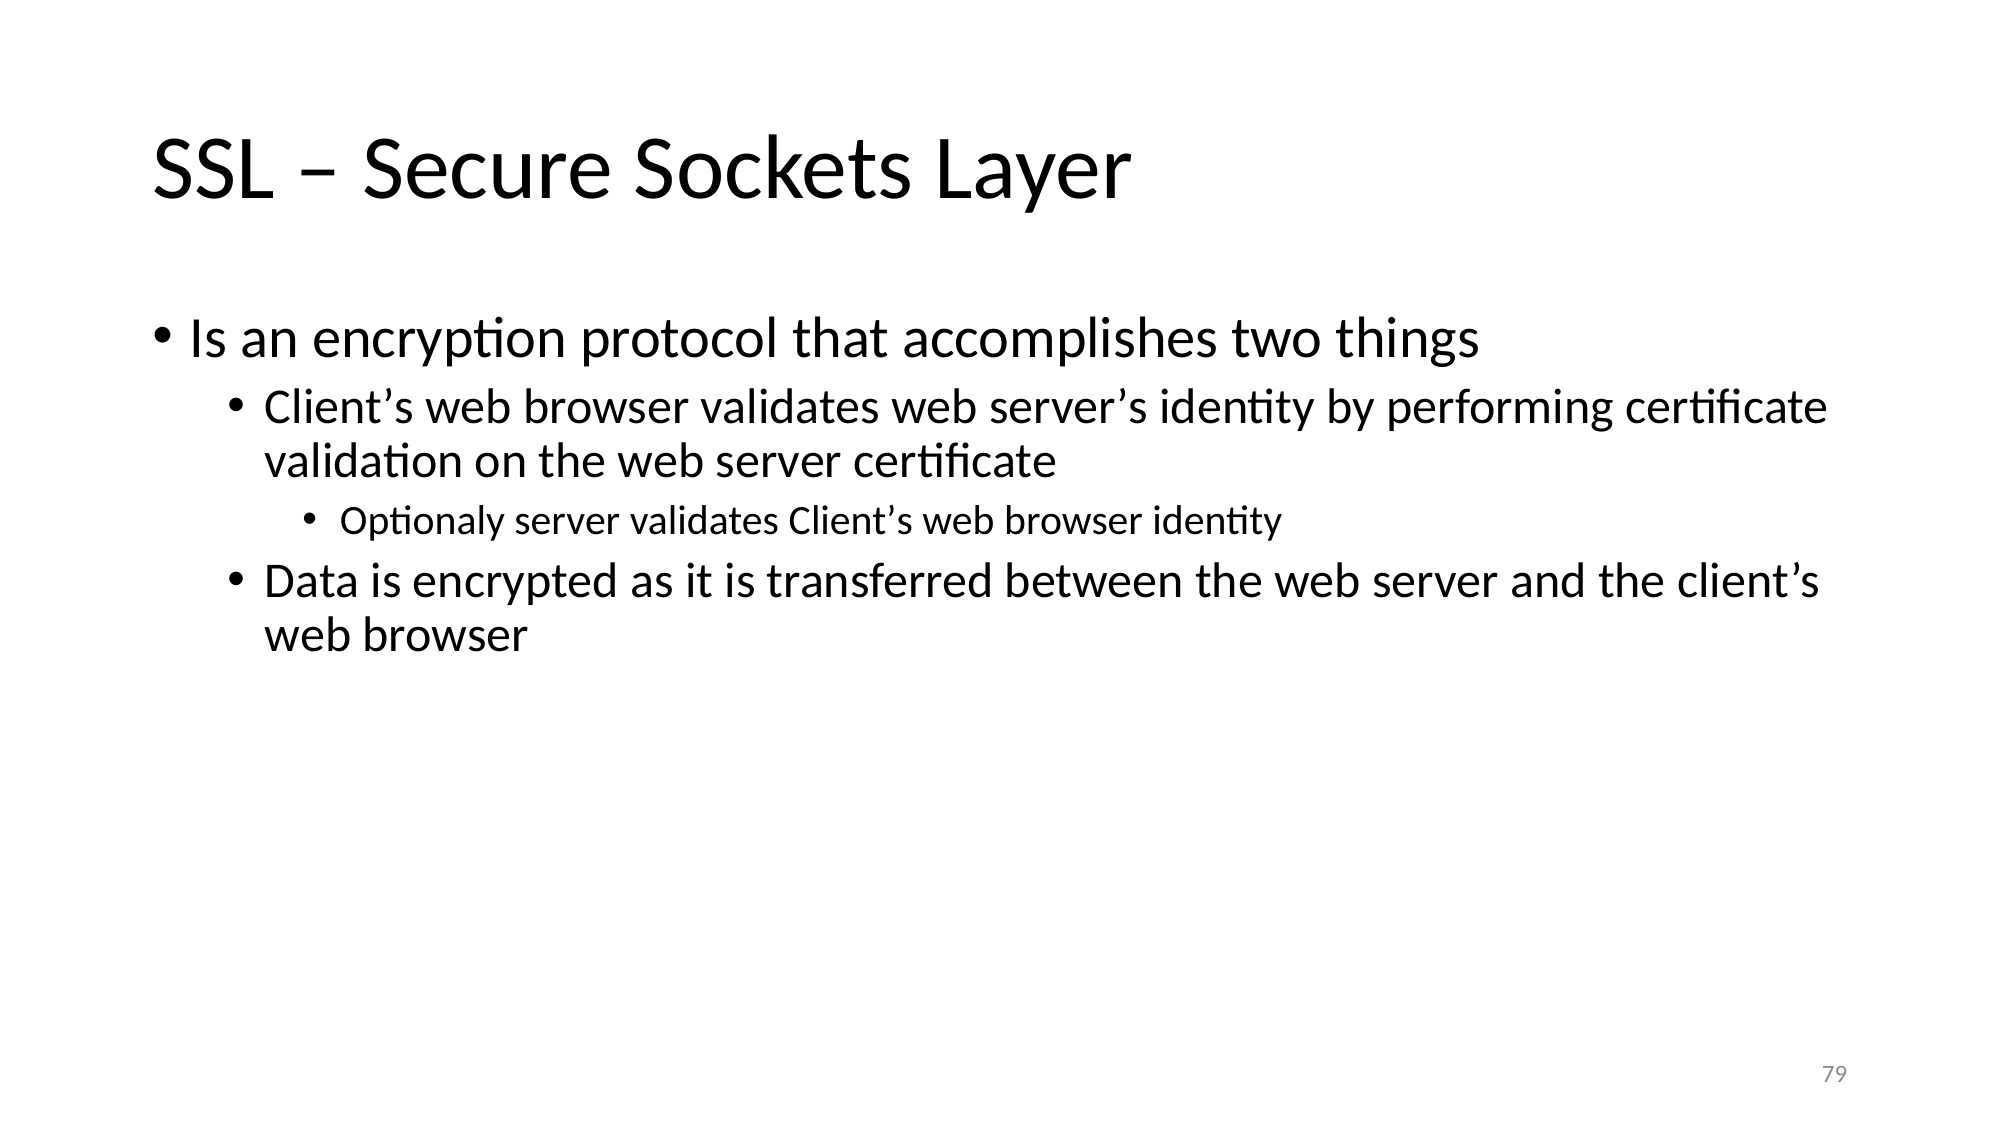

# SSL – Secure Sockets Layer
Is an encryption protocol that accomplishes two things
Client’s web browser validates web server’s identity by performing certificate validation on the web server certificate
Optionaly server validates Client’s web browser identity
Data is encrypted as it is transferred between the web server and the client’s web browser

79